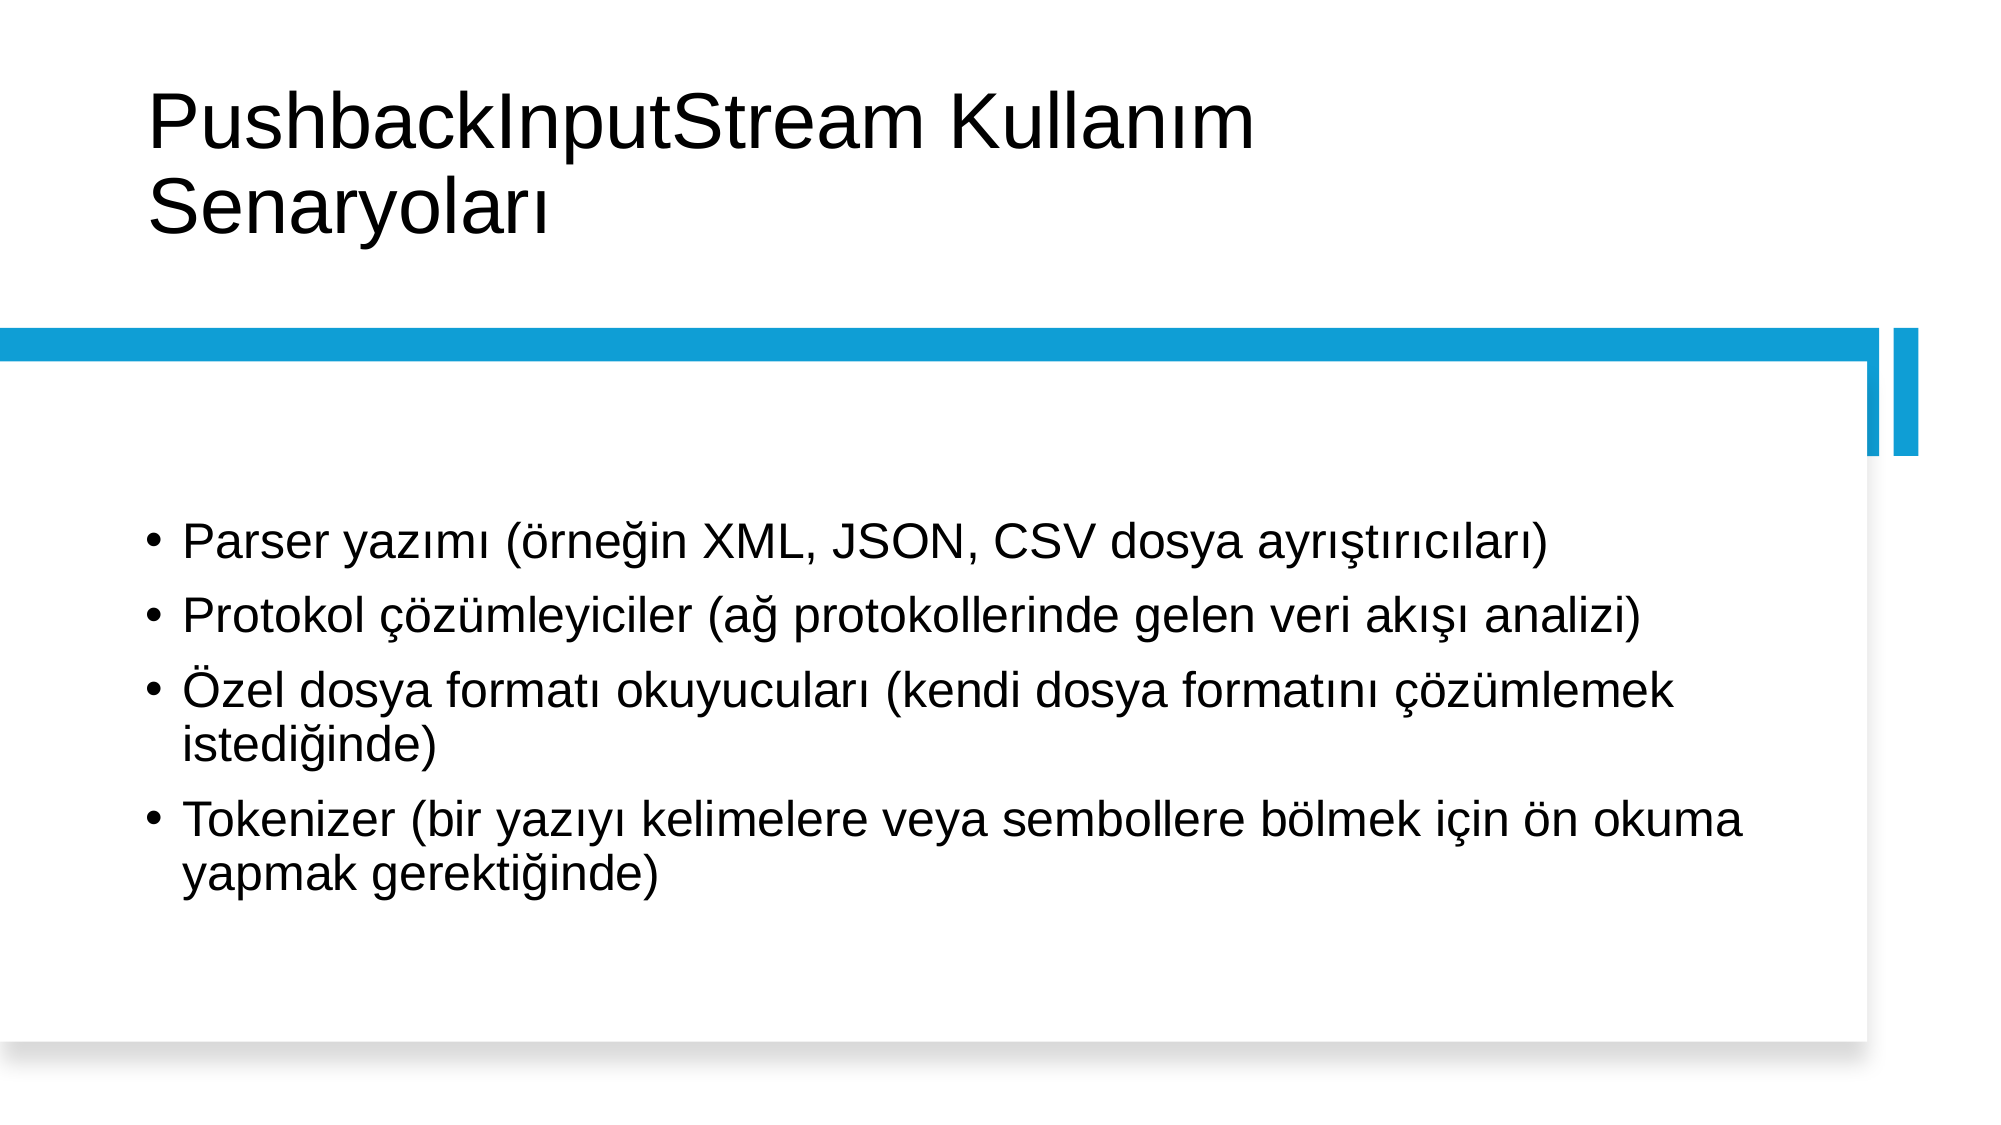

# PushbackInputStream Kullanım Senaryoları

Parser yazımı (örneğin XML, JSON, CSV dosya ayrıştırıcıları)
Protokol çözümleyiciler (ağ protokollerinde gelen veri akışı analizi)
Özel dosya formatı okuyucuları (kendi dosya formatını çözümlemek istediğinde)
Tokenizer (bir yazıyı kelimelere veya sembollere bölmek için ön okuma yapmak gerektiğinde)